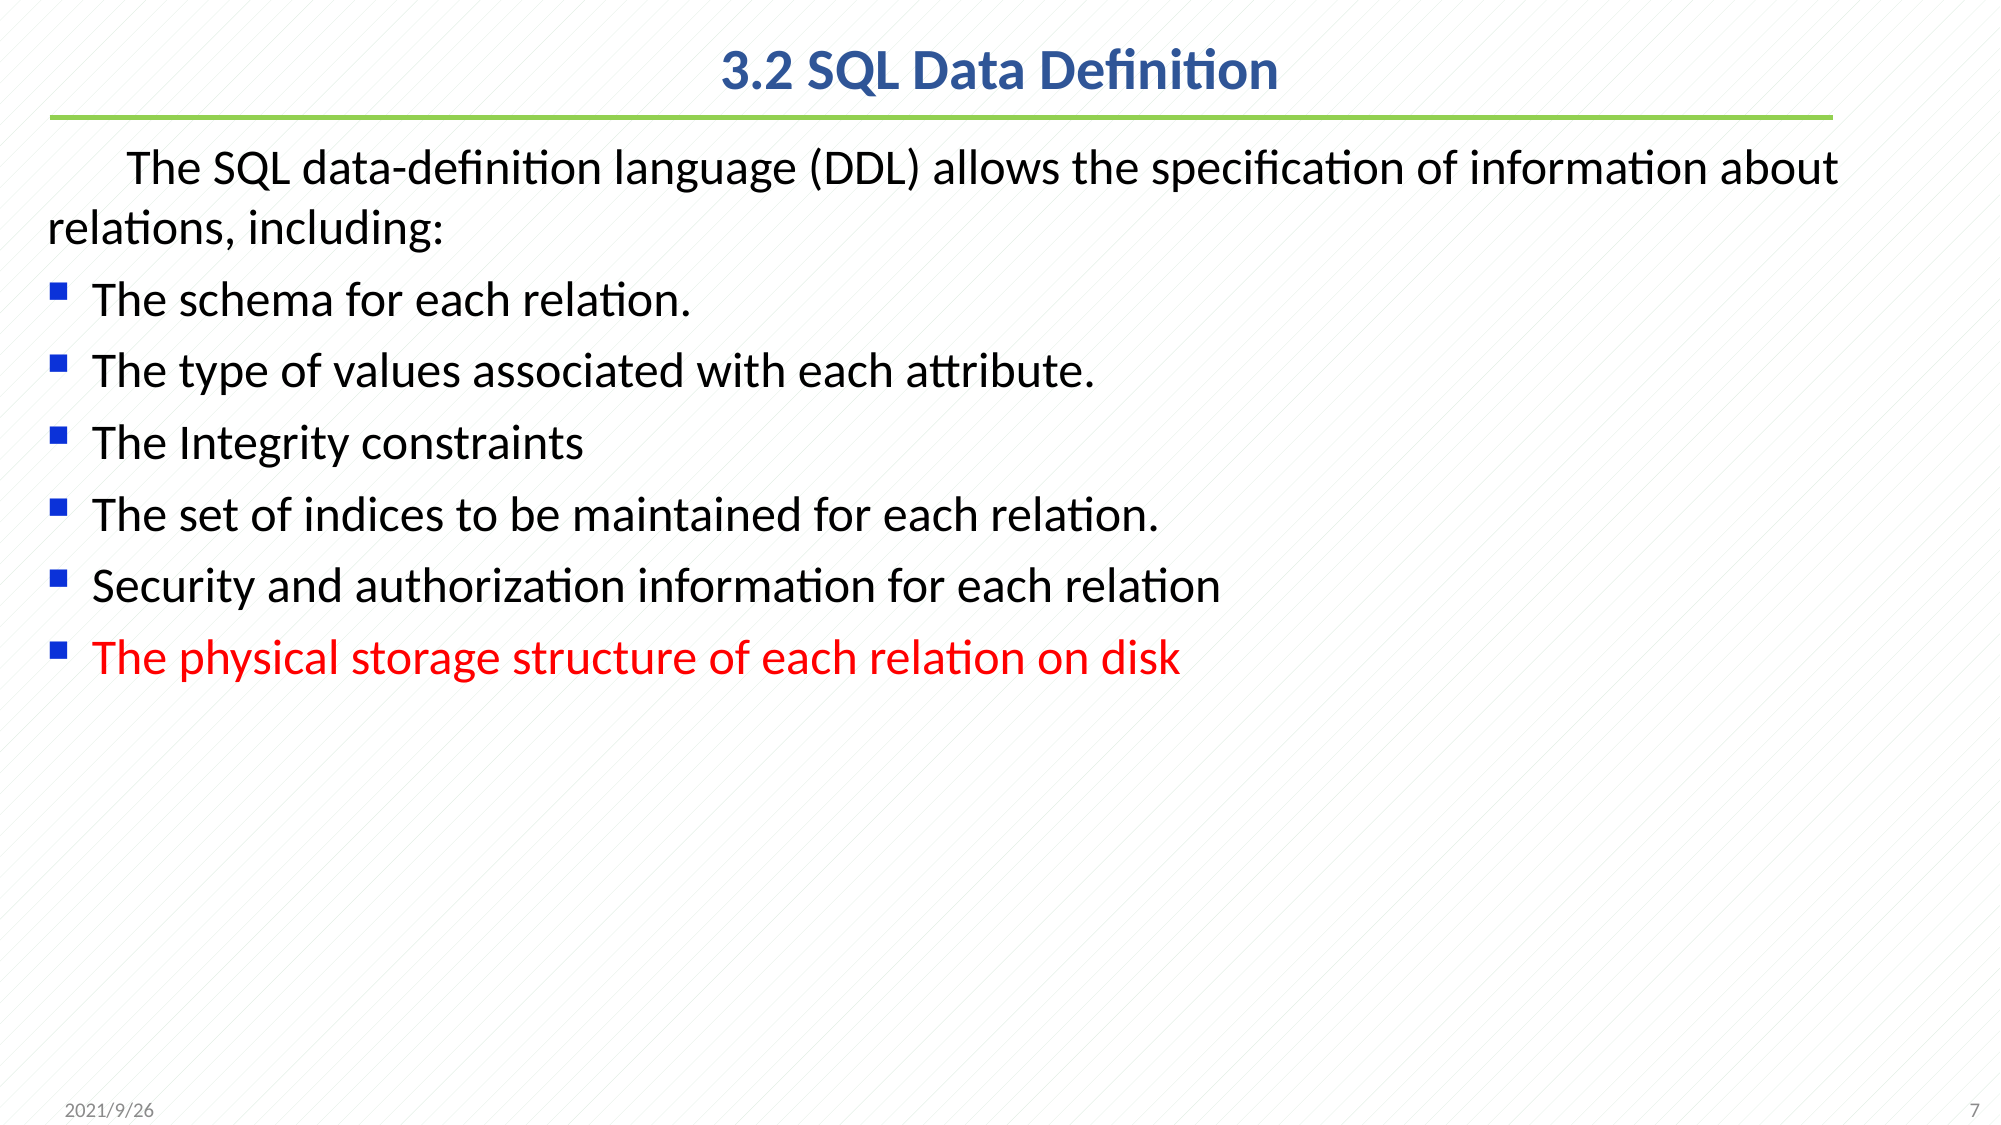

# 3.2 SQL Data Definition
       The SQL data-definition language (DDL) allows the specification of information about relations, including:
The schema for each relation.
The type of values associated with each attribute.
The Integrity constraints
The set of indices to be maintained for each relation.
Security and authorization information for each relation
The physical storage structure of each relation on disk

7
2021/9/26